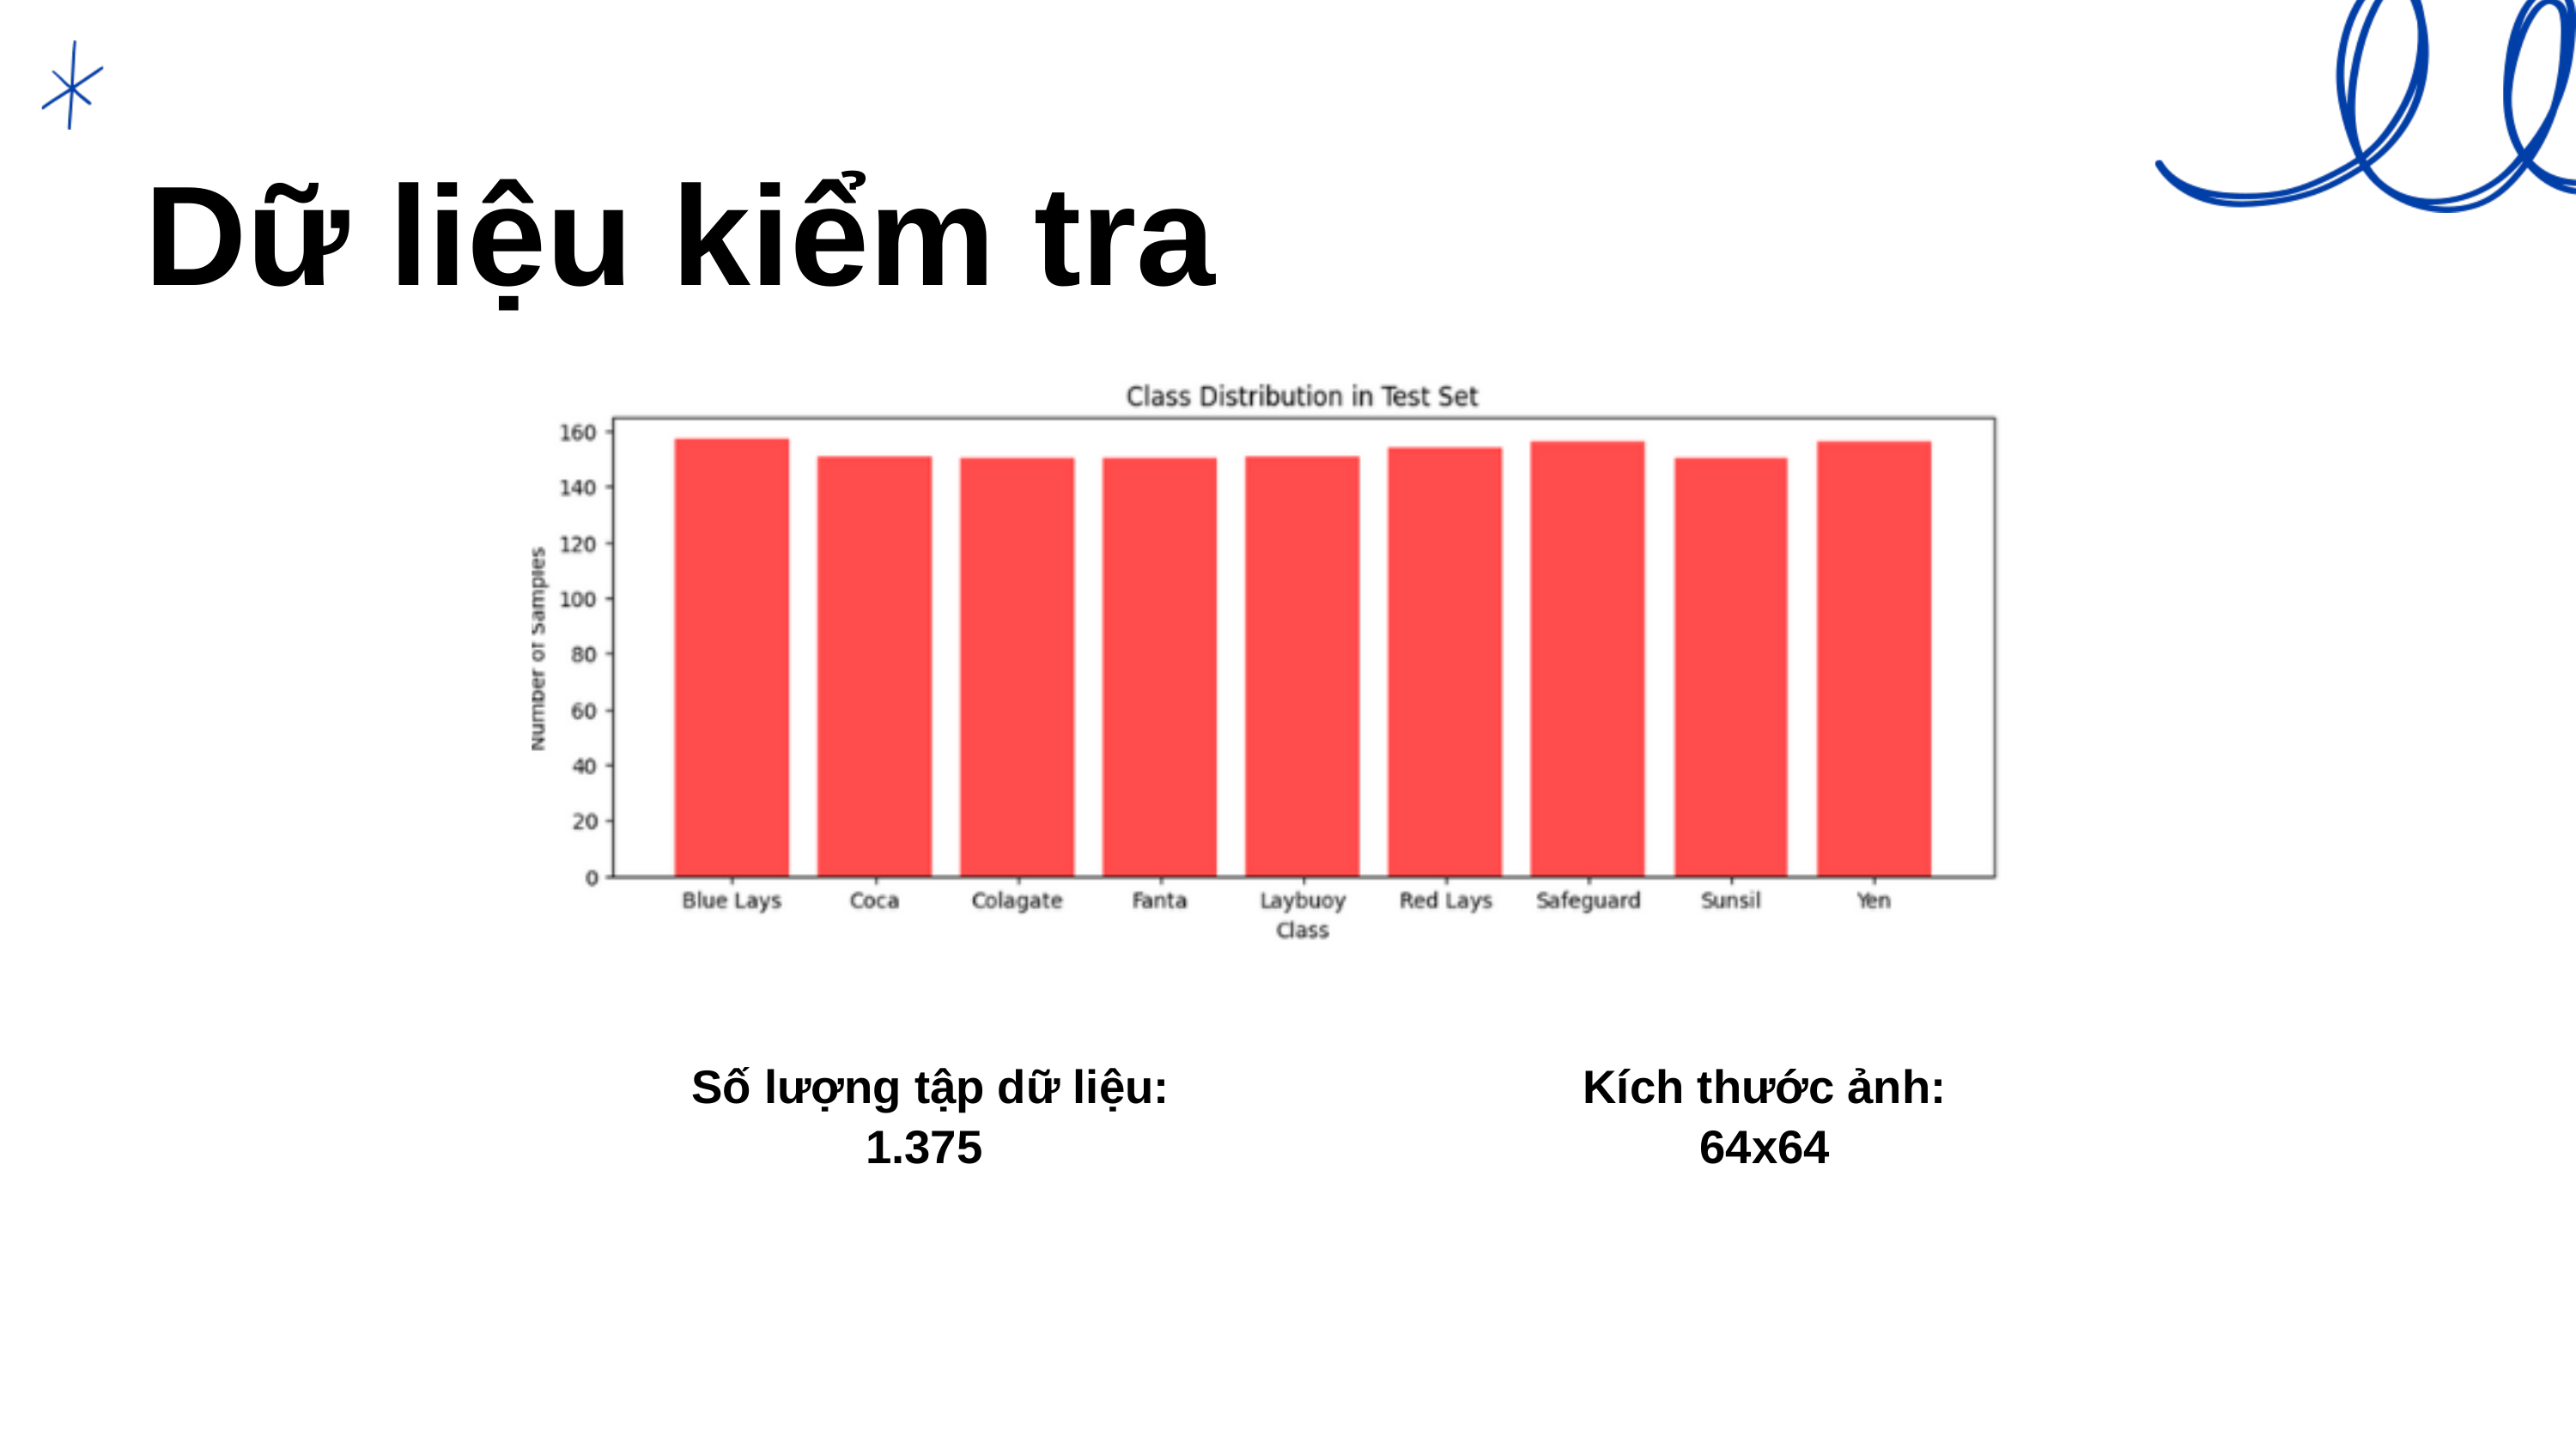

Dữ liệu kiểm tra

Số lượng tập dữ liệu: 1.375
Kích thước ảnh: 64x64